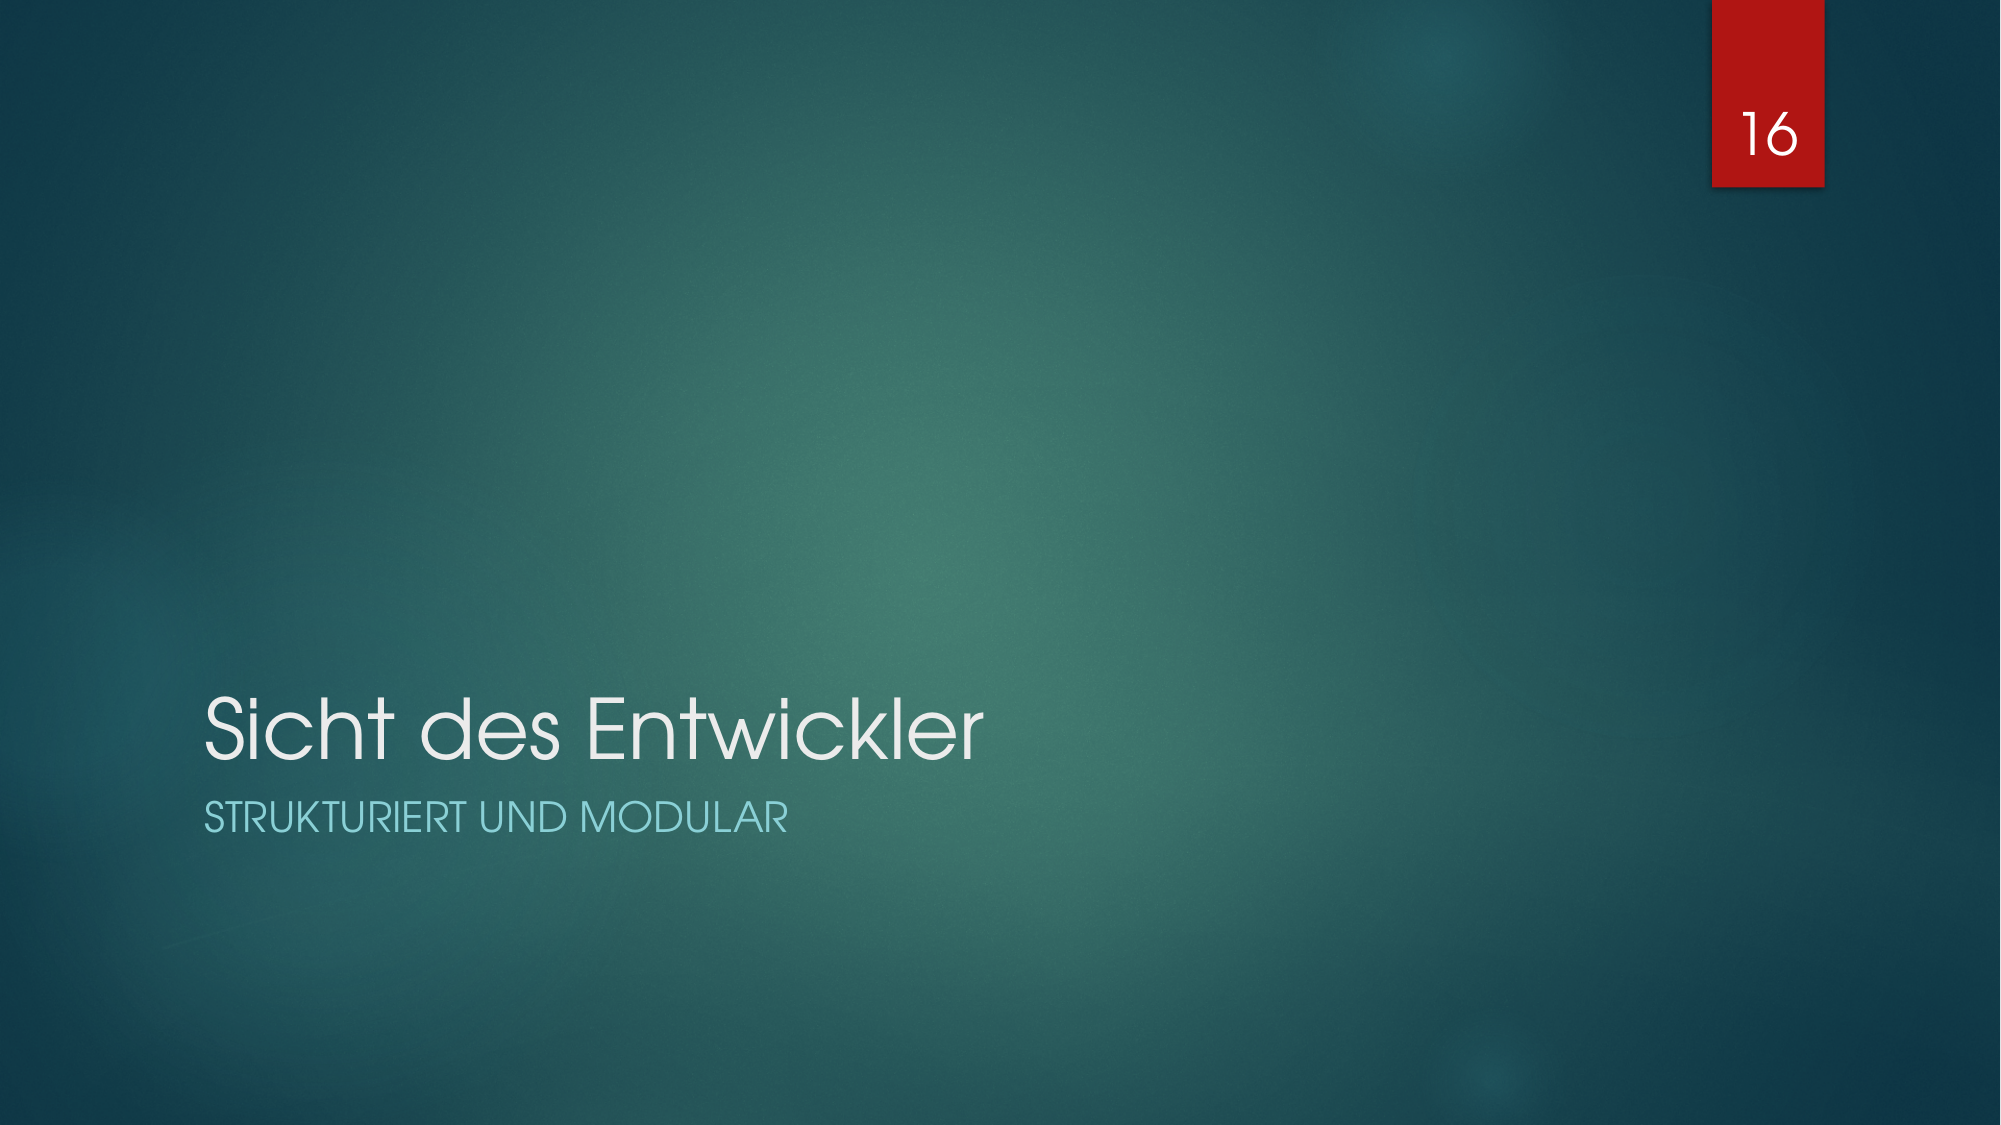

16
# Sicht des Entwickler
Strukturiert und Modular